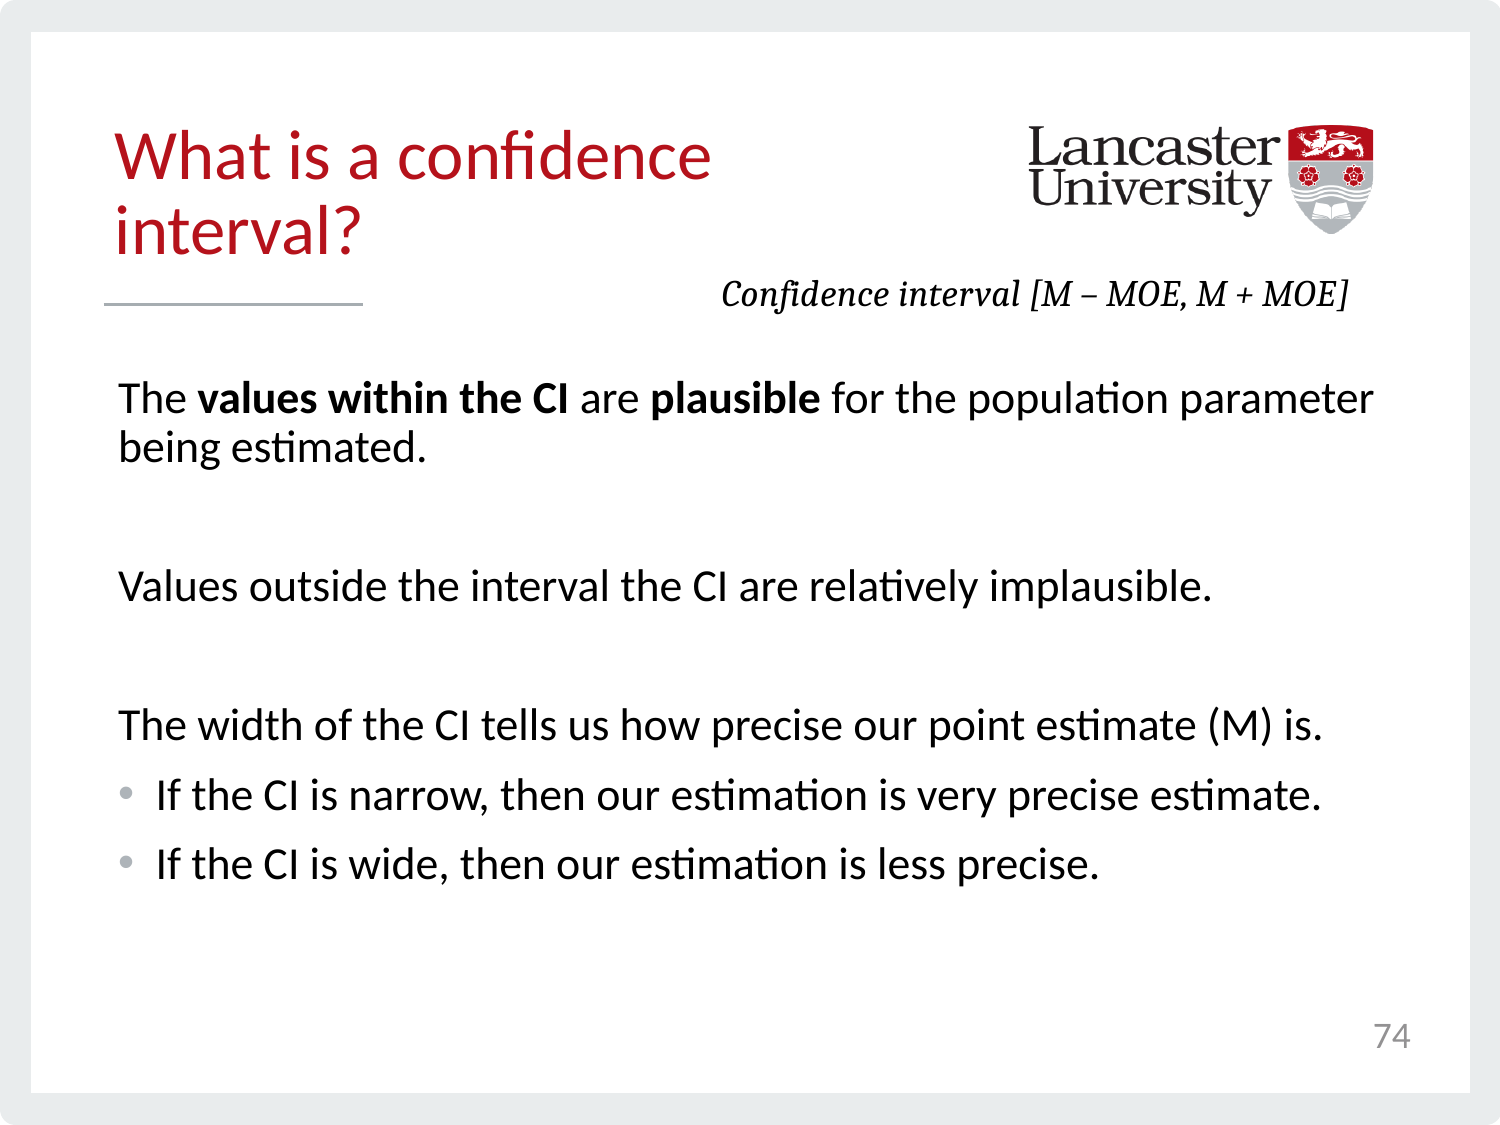

# What is a confidence interval?
Confidence interval [M – MOE, M + MOE]
The values within the CI are plausible for the population parameter being estimated.

Values outside the interval the CI are relatively implausible.

The width of the CI tells us how precise our point estimate (M) is.
If the CI is narrow, then our estimation is very precise estimate.
If the CI is wide, then our estimation is less precise.
74